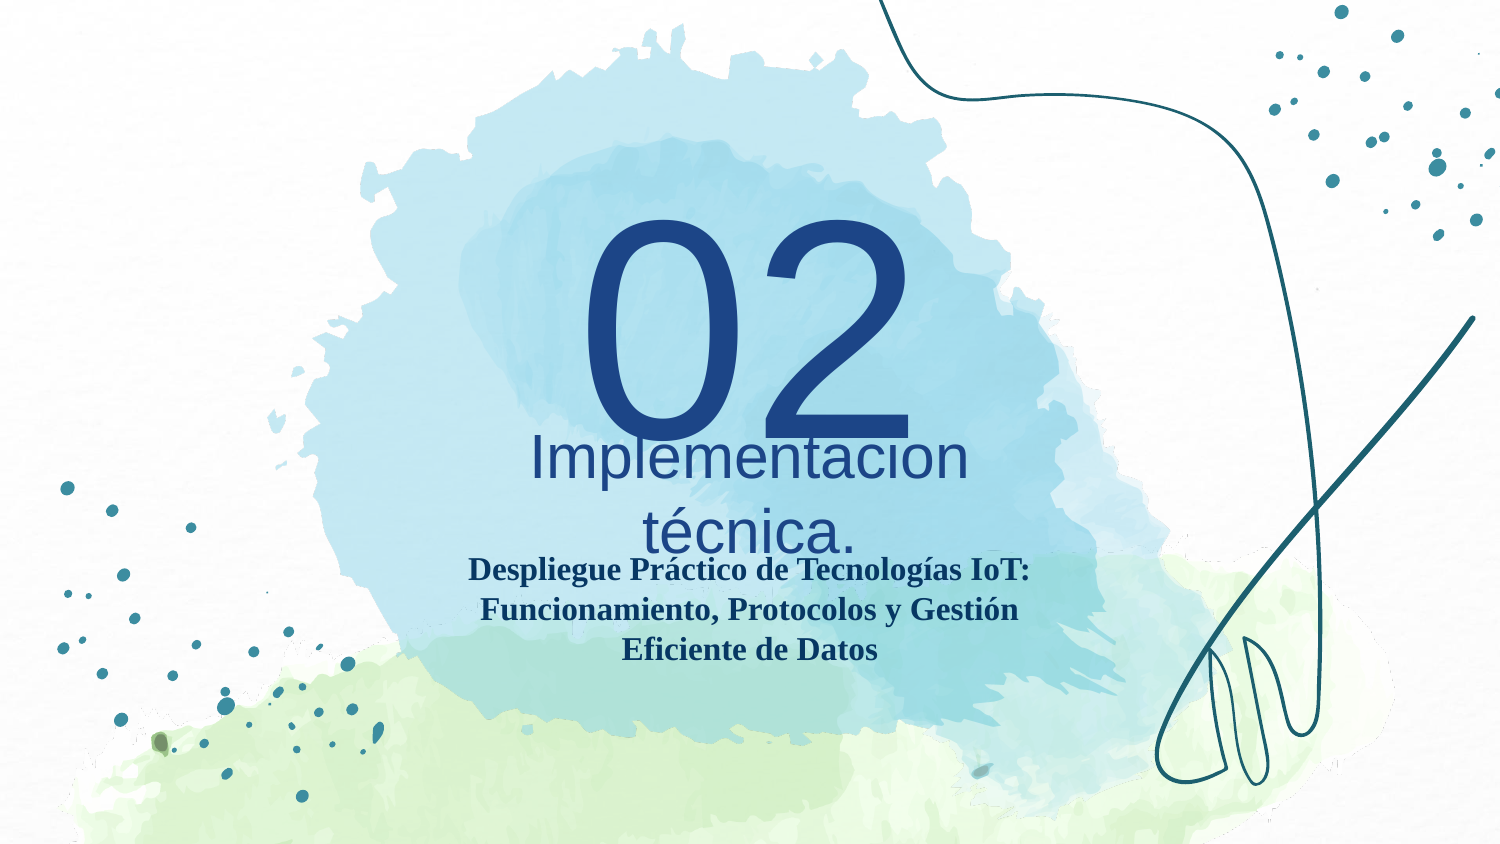

02
# Implementacion técnica.
Despliegue Práctico de Tecnologías IoT: Funcionamiento, Protocolos y Gestión Eficiente de Datos